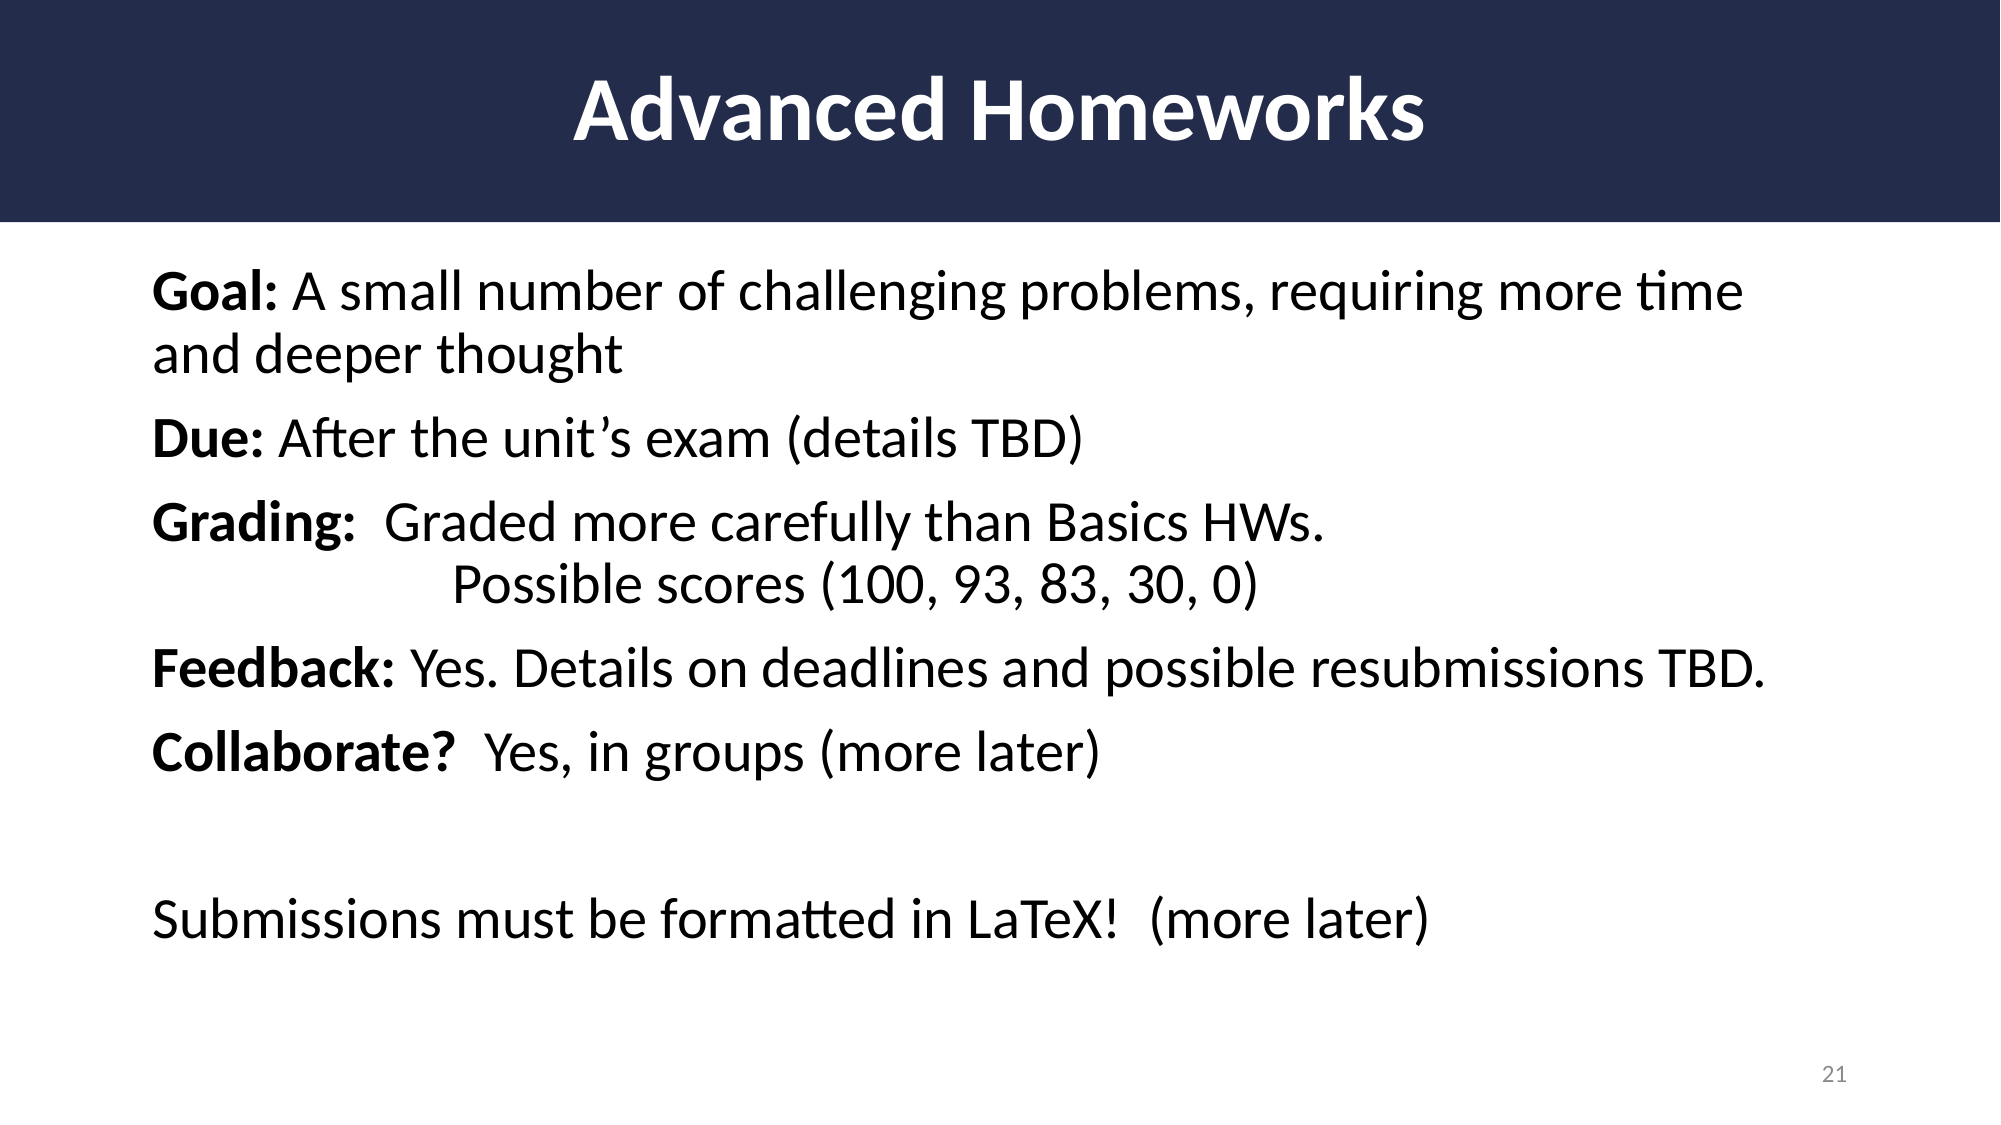

# Advanced Homeworks
Goal: A small number of challenging problems, requiring more time and deeper thought
Due: After the unit’s exam (details TBD)
Grading:  Graded more carefully than Basics HWs.
		Possible scores (100, 93, 83, 30, 0)
Feedback: Yes. Details on deadlines and possible resubmissions TBD.
Collaborate?  Yes, in groups (more later)

Submissions must be formatted in LaTeX!  (more later)
21